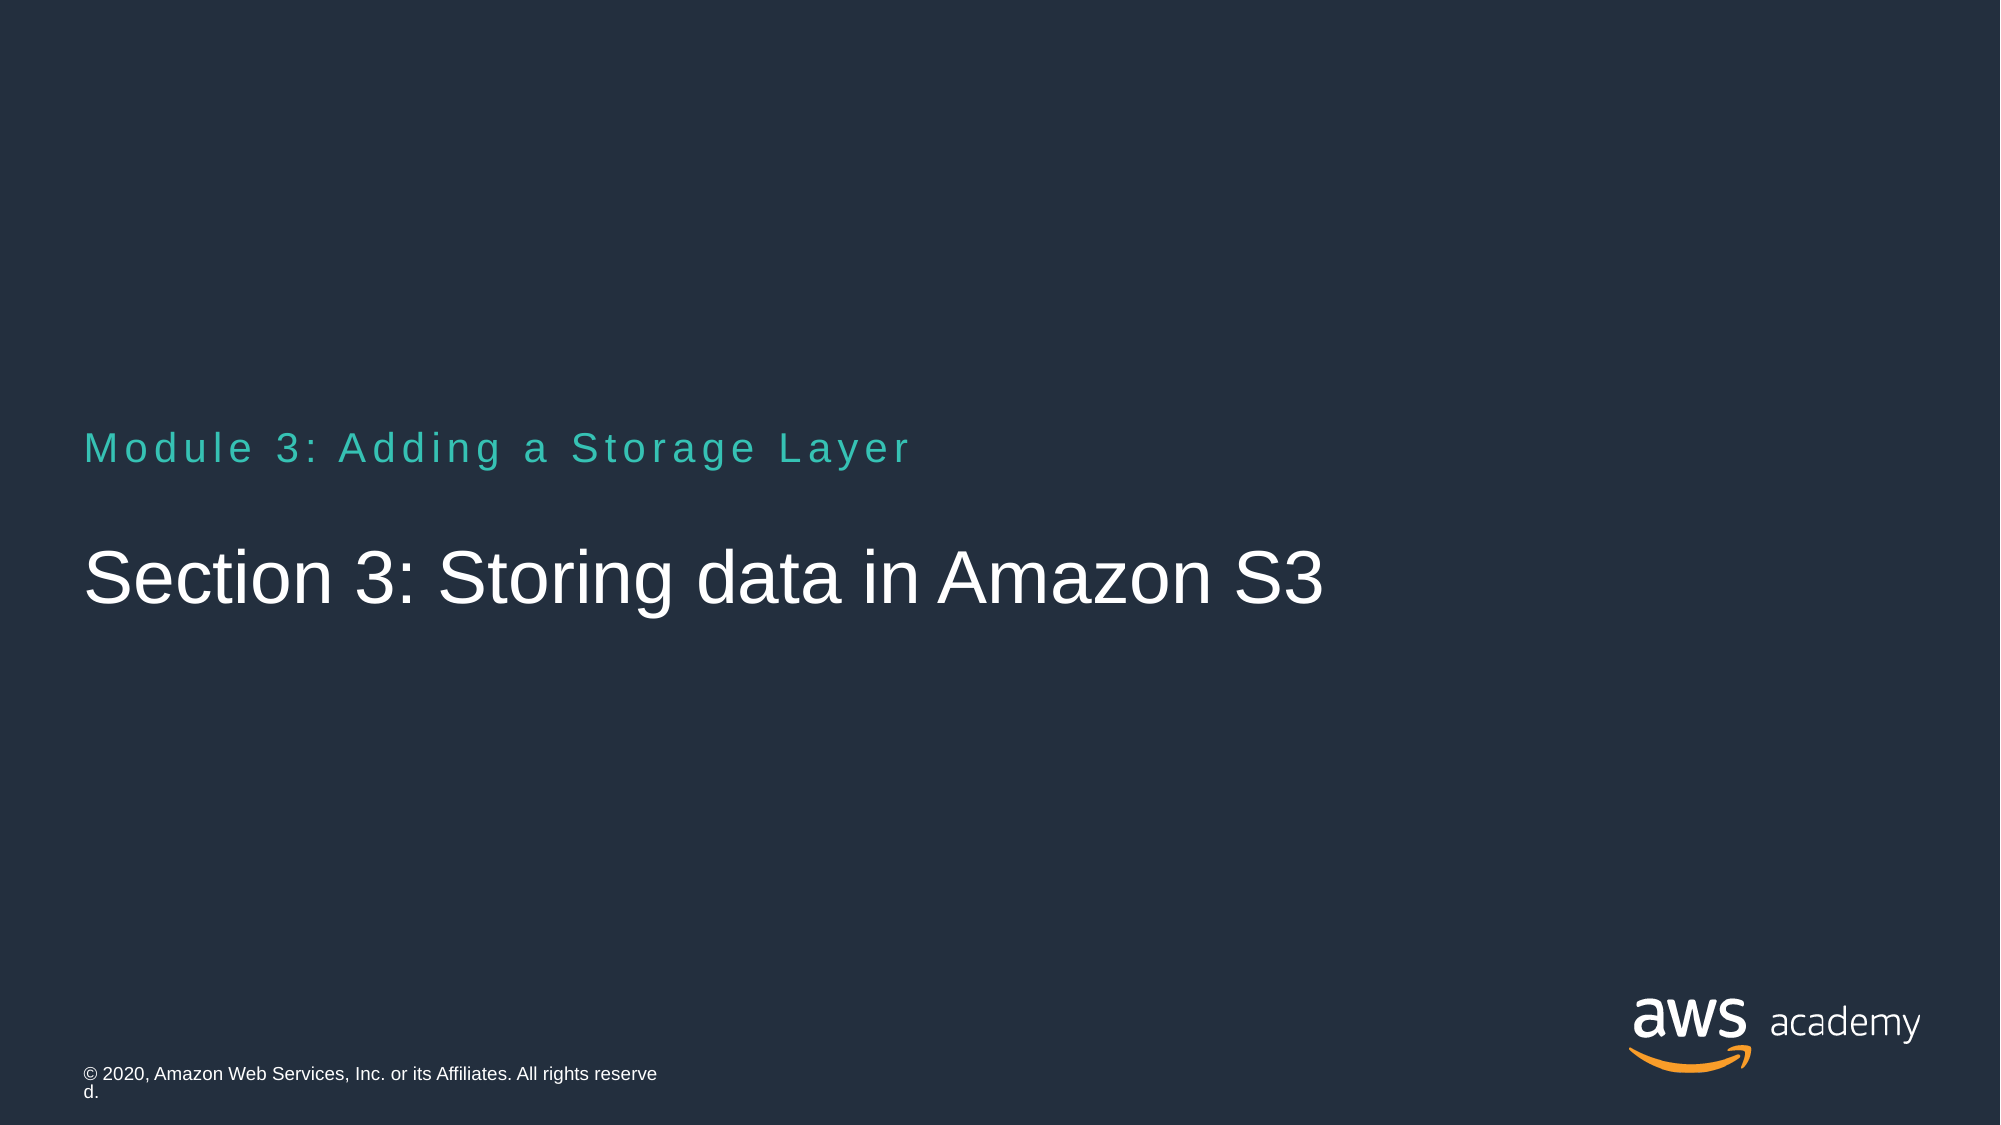

Module 3: Adding a Storage Layer
# Section 3: Storing data in Amazon S3
© 2020, Amazon Web Services, Inc. or its Affiliates. All rights reserved.